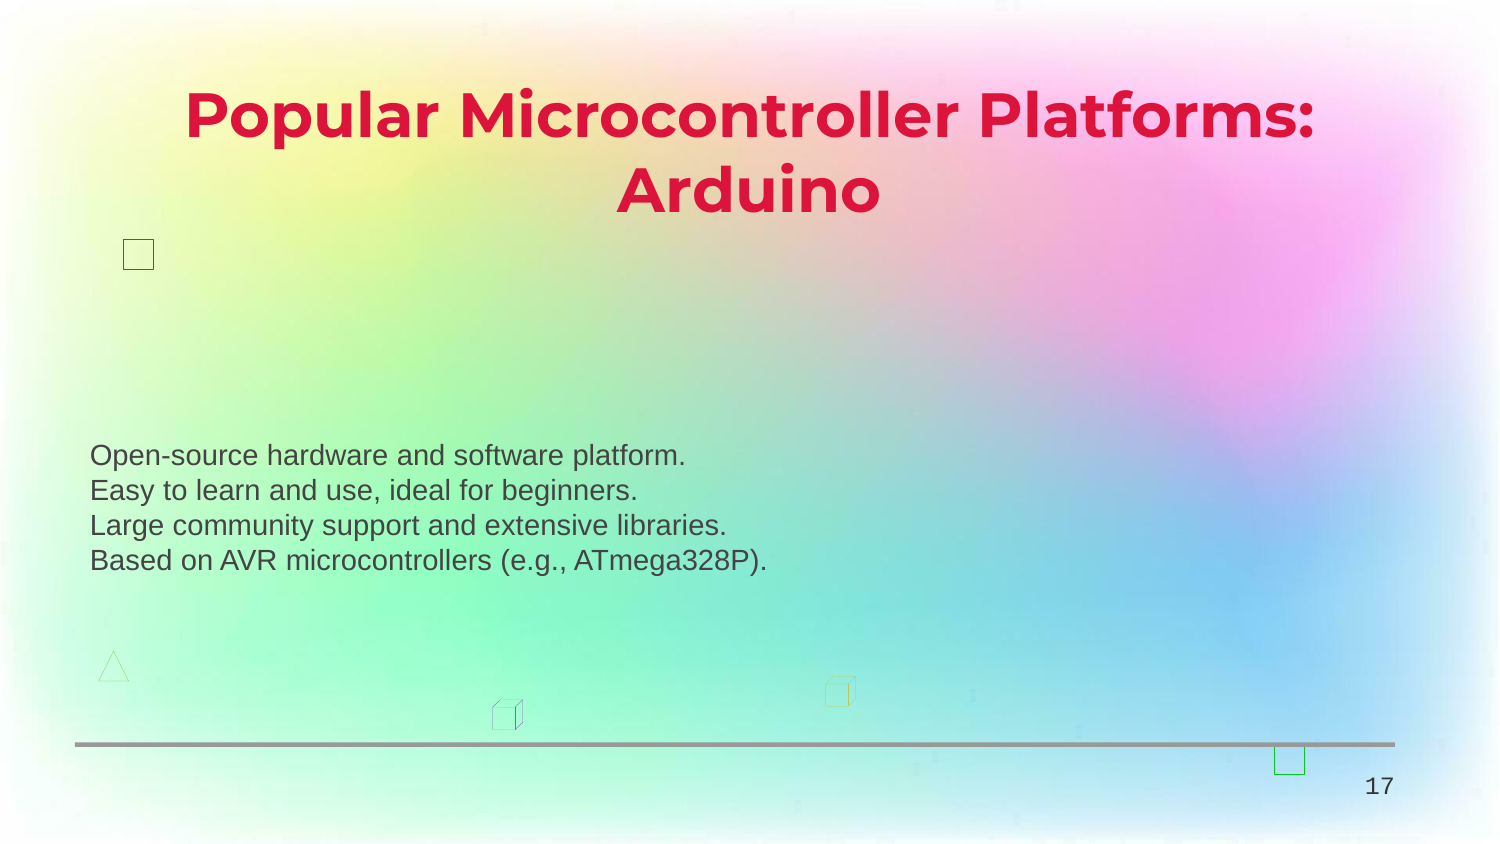

Popular Microcontroller Platforms: Arduino

Open-source hardware and software platform.
Easy to learn and use, ideal for beginners.
Large community support and extensive libraries.
Based on AVR microcontrollers (e.g., ATmega328P).

17